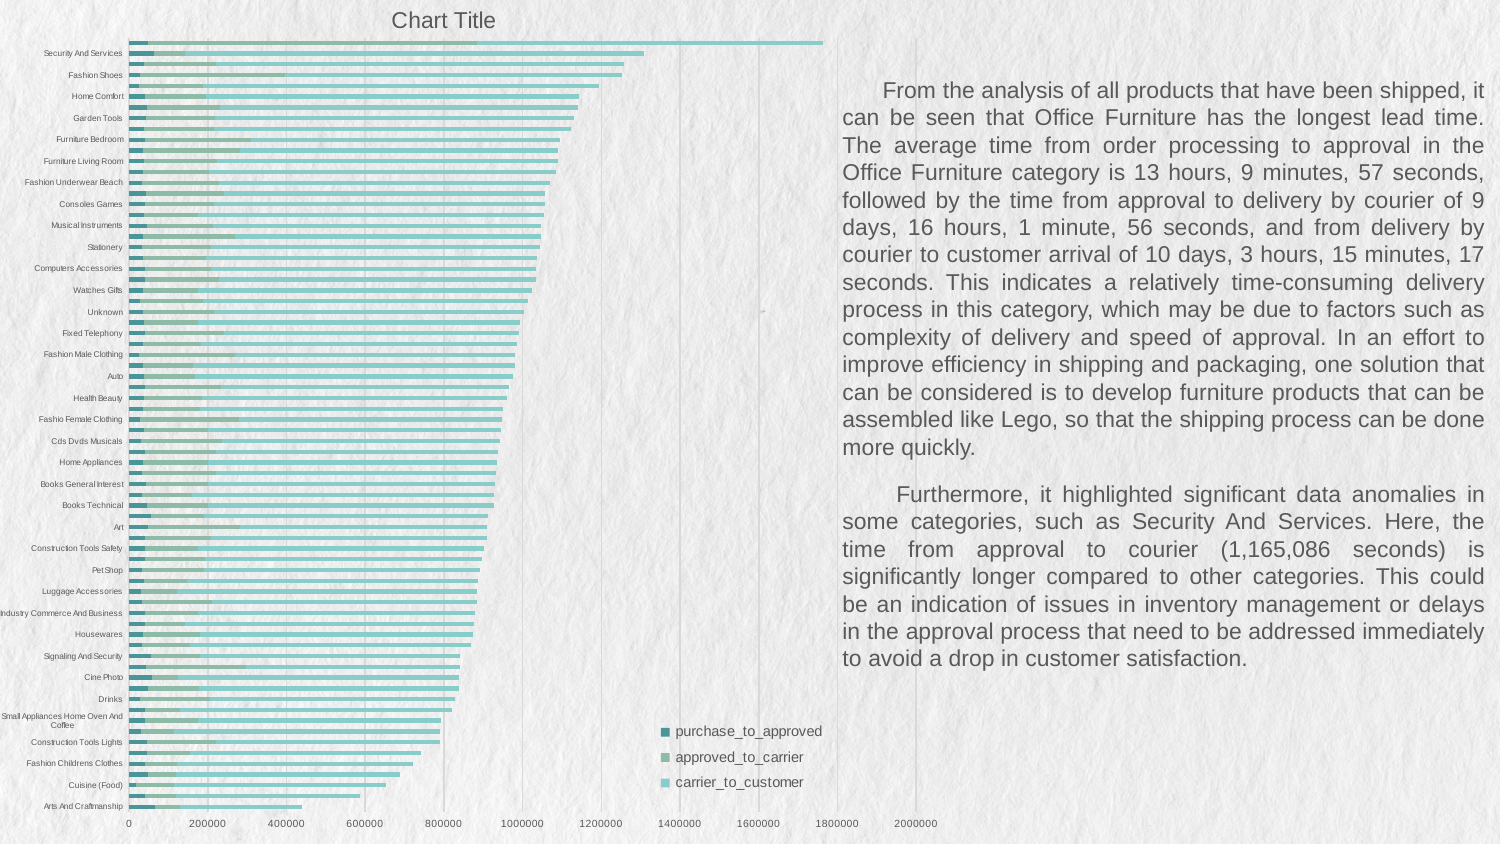

### Chart:

| Category | purchase_to_approved | approved_to_carrier | carrier_to_customer |
|---|---|---|---|
| Arts And Craftmanship | 64861.0 | 65126.0 | 309834.0 |
| Books Imported | 41092.0 | 77543.0 | 467920.0 |
| Cuisine (Food) | 16094.0 | 98312.0 | 538527.0 |
| Kitchen Laptops and Food Preparers | 47824.0 | 71567.0 | 570010.0 |
| Fashion Childrens Clothes | 39950.0 | 81174.0 | 600601.0 |
| Party Supplies | 44949.0 | 110669.0 | 586175.0 |
| Construction Tools Lights | 45838.0 | 173746.0 | 570334.0 |
| Food | 29583.0 | 83608.0 | 677768.0 |
| Small Appliances Home Oven And Coffee | 39699.0 | 135420.0 | 617446.0 |
| Fashion Sport | 39168.0 | 89345.0 | 692042.0 |
| Drinks | 26555.0 | 177844.0 | 623332.0 |
| Pc Gamer | 47720.0 | 128871.0 | 660365.0 |
| Cine Photo | 57952.0 | 65666.0 | 713571.0 |
| Diapers And Hygiene | 42353.0 | 254791.0 | 542923.0 |
| Signaling And Security | 56292.0 | 124976.0 | 660166.0 |
| Small Appliances | 32138.0 | 121696.0 | 713817.0 |
| Housewares | 34509.0 | 146654.0 | 692190.0 |
| Construction Tools Construction | 39285.0 | 101455.0 | 734915.0 |
| Industry Commerce And Business | 39323.0 | 136826.0 | 703789.0 |
| Food Drink | 33557.0 | 178132.0 | 671806.0 |
| Luggage Accessories | 30316.0 | 91986.0 | 762826.0 |
| Fashion Bags Accessories | 37206.0 | 110959.0 | 739611.0 |
| Pet Shop | 31705.0 | 158488.0 | 701386.0 |
| Music | 40926.0 | 152434.0 | 703268.0 |
| Construction Tools Safety | 39085.0 | 136017.0 | 726337.0 |
| Air Conditioning | 40725.0 | 166156.0 | 701771.0 |
| Art | 48706.0 | 233136.0 | 628015.0 |
| Agro Industry And Commerce | 56196.0 | 133444.0 | 721403.0 |
| Books Technical | 44568.0 | 156777.0 | 726594.0 |
| Toys | 31644.0 | 128596.0 | 767743.0 |
| Books General Interest | 42537.0 | 158682.0 | 729527.0 |
| Flowers | 33381.0 | 187022.0 | 712910.0 |
| Home Appliances | 35978.0 | 163438.0 | 735031.0 |
| Kitchen Dining Laundry Garden Furniture | 39390.0 | 180756.0 | 717383.0 |
| Cds Dvds Musicals | 29733.0 | 205862.0 | 707448.0 |
| Costruction Tools Garden | 38172.0 | 161368.0 | 745598.0 |
| Fashio Female Clothing | 28198.0 | 251076.0 | 669279.0 |
| Perfumery | 34343.0 | 145117.0 | 769336.0 |
| Health Beauty | 38068.0 | 146287.0 | 775206.0 |
| Market Place | 39640.0 | 194592.0 | 732147.0 |
| Auto | 36487.0 | 130476.0 | 809536.0 |
| Sports Leisure | 34331.0 | 128562.0 | 816433.0 |
| Fashion Male Clothing | 25642.0 | 242326.0 | 711961.0 |
| Baby | 35929.0 | 146851.0 | 802896.0 |
| Fixed Telephony | 39714.0 | 201484.0 | 748326.0 |
| Cool Stuff | 37481.0 | 137727.0 | 819205.0 |
| Unknown | 35313.0 | 181017.0 | 785976.0 |
| Costruction Tools Tools | 27896.0 | 159697.0 | 827108.0 |
| Watches Gifts | 35922.0 | 138896.0 | 848036.0 |
| Furniture Decor | 40638.0 | 187362.0 | 805025.0 |
| Computers Accessories | 40526.0 | 166779.0 | 827678.0 |
| Bed Bath Table | 34018.0 | 161260.0 | 841895.0 |
| Stationery | 32236.0 | 174866.0 | 836160.0 |
| Home Construction | 34191.0 | 233805.0 | 777731.0 |
| Musical Instruments | 46255.0 | 165951.0 | 835607.0 |
| Electronics | 37265.0 | 137910.0 | 879132.0 |
| Consoles Games | 39230.0 | 177544.0 | 840289.0 |
| Telephony | 44047.0 | 197546.0 | 815712.0 |
| Fashion Underwear Beach | 31596.0 | 195620.0 | 843481.0 |
| Dvds Blu Ray | 34612.0 | 167170.0 | 882282.0 |
| Furniture Living Room | 37643.0 | 185365.0 | 866917.0 |
| Tablets Printing Image | 34513.0 | 246402.0 | 809770.0 |
| Furniture Bedroom | 40649.0 | 269278.0 | 784107.0 |
| Audio | 37060.0 | 177375.0 | 907456.0 |
| Garden Tools | 42118.0 | 176803.0 | 910506.0 |
| Computers | 45086.0 | 185325.0 | 909153.0 |
| Home Comfort | 40062.0 | 156049.0 | 946833.0 |
| Furniture Mattress And Upholstery | 26058.0 | 161176.0 | 1006170.0 |
| Fashion Shoes | 27974.0 | 367036.0 | 856935.0 |
| Christmas Supplies | 36674.0 | 183590.0 | 1037630.0 |
| Security And Services | 63823.0 | 79028.0 | 1165086.0 |
| Office Furniture | 47737.0 | 837256.0 | 877317.0 |
      From the analysis of all products that have been shipped, it can be seen that Office Furniture has the longest lead time. The average time from order processing to approval in the Office Furniture category is 13 hours, 9 minutes, 57 seconds, followed by the time from approval to delivery by courier of 9 days, 16 hours, 1 minute, 56 seconds, and from delivery by courier to customer arrival of 10 days, 3 hours, 15 minutes, 17 seconds. This indicates a relatively time-consuming delivery process in this category, which may be due to factors such as complexity of delivery and speed of approval. In an effort to improve efficiency in shipping and packaging, one solution that can be considered is to develop furniture products that can be assembled like Lego, so that the shipping process can be done more quickly.
     Furthermore, it highlighted significant data anomalies in some categories, such as Security And Services. Here, the time from approval to courier (1,165,086 seconds) is significantly longer compared to other categories. This could be an indication of issues in inventory management or delays in the approval process that need to be addressed immediately to avoid a drop in customer satisfaction.